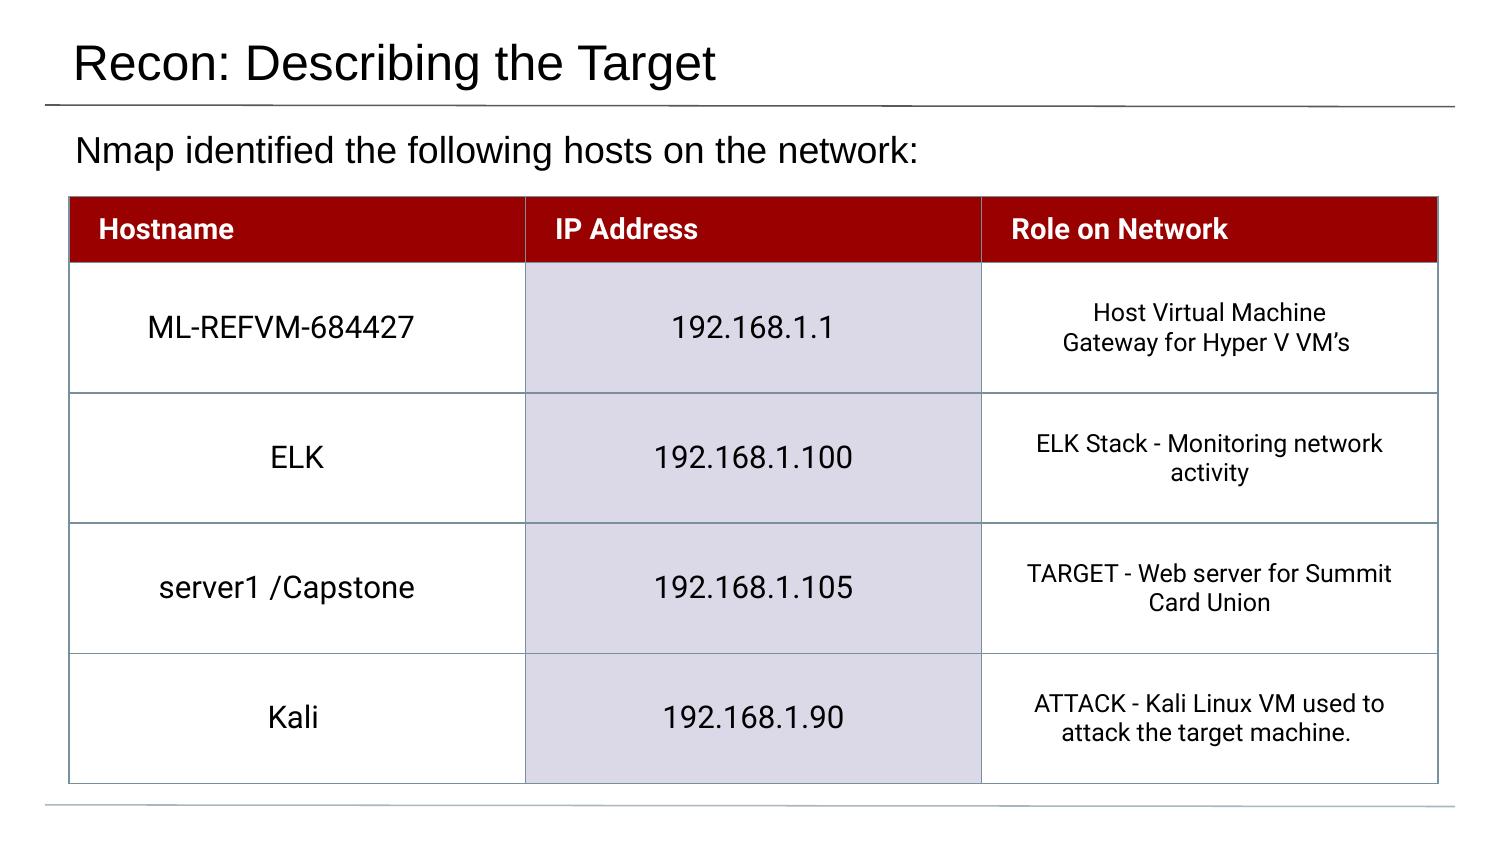

# Recon: Describing the Target
Nmap identified the following hosts on the network:
| Hostname | IP Address | Role on Network |
| --- | --- | --- |
| ML-REFVM-684427 | 192.168.1.1 | Host Virtual Machine Gateway for Hyper V VM’s |
| ELK | 192.168.1.100 | ELK Stack - Monitoring network activity |
| server1 /Capstone | 192.168.1.105 | TARGET - Web server for Summit Card Union |
| Kali | 192.168.1.90 | ATTACK - Kali Linux VM used to attack the target machine. |